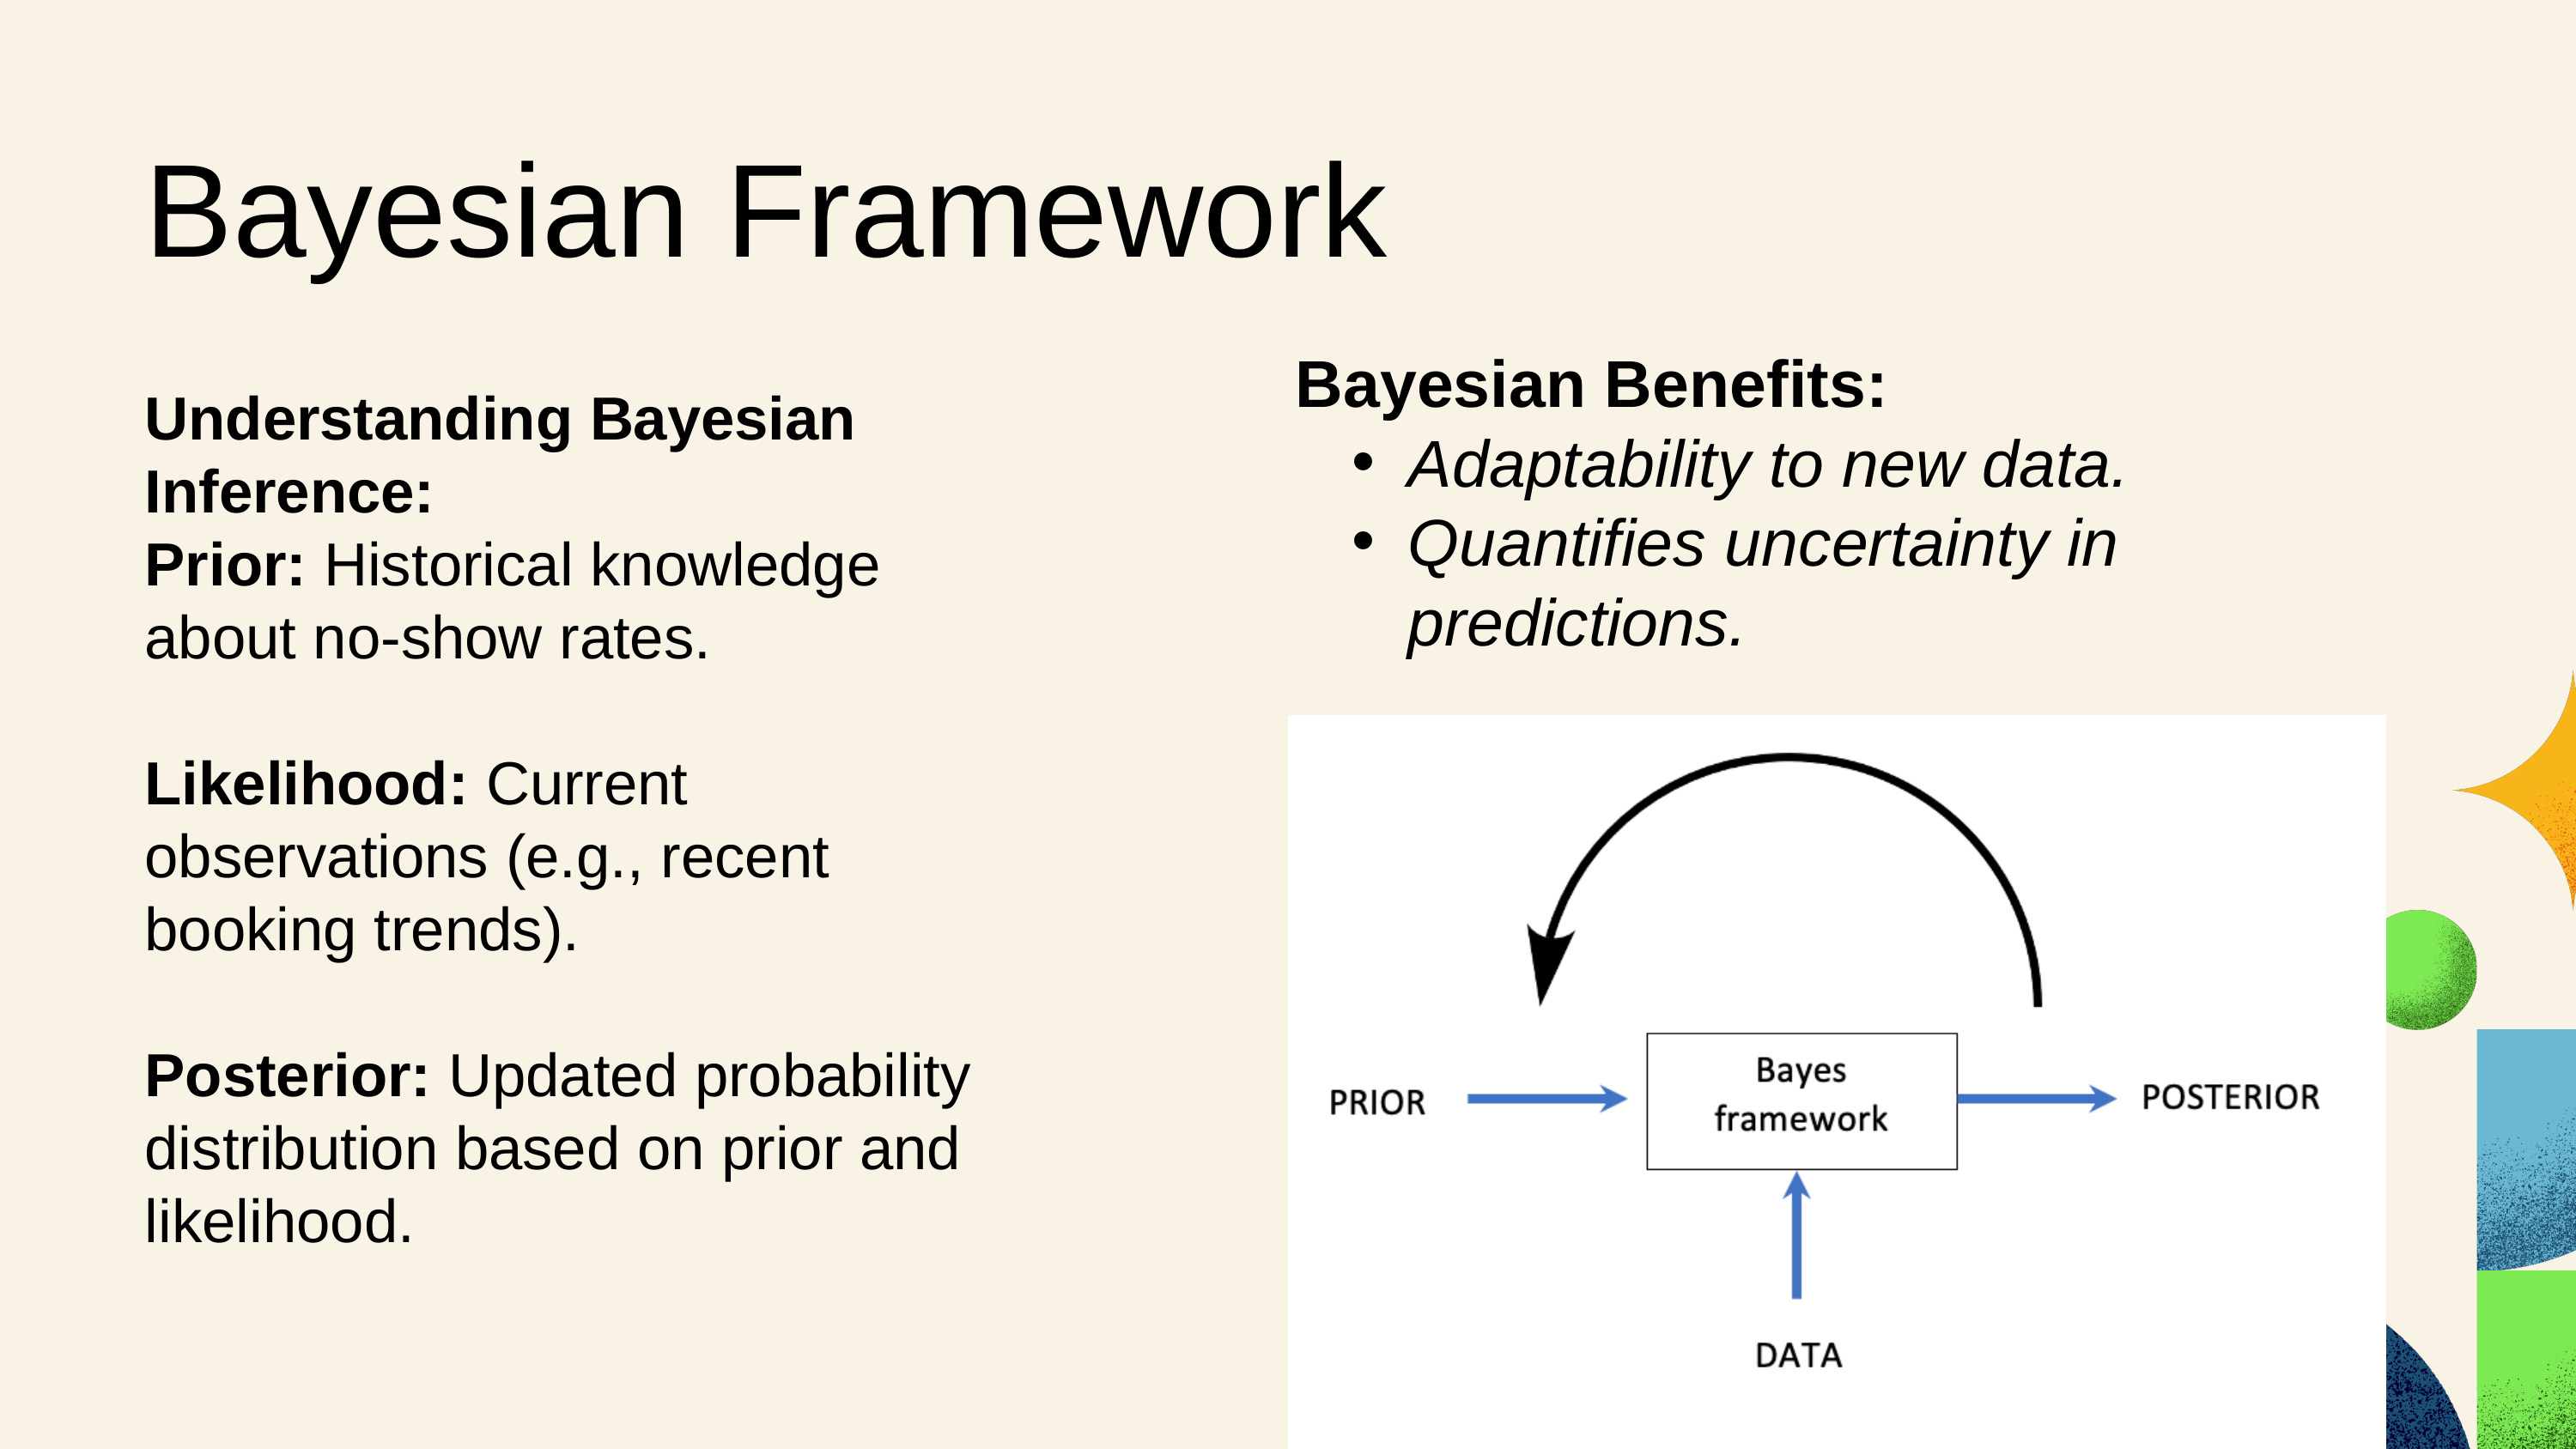

Bayesian Framework
Bayesian Benefits:
Adaptability to new data.
Quantifies uncertainty in predictions.

Understanding Bayesian Inference:
Prior: Historical knowledge about no-show rates.

Likelihood: Current observations (e.g., recent booking trends).

Posterior: Updated probability distribution based on prior and likelihood.